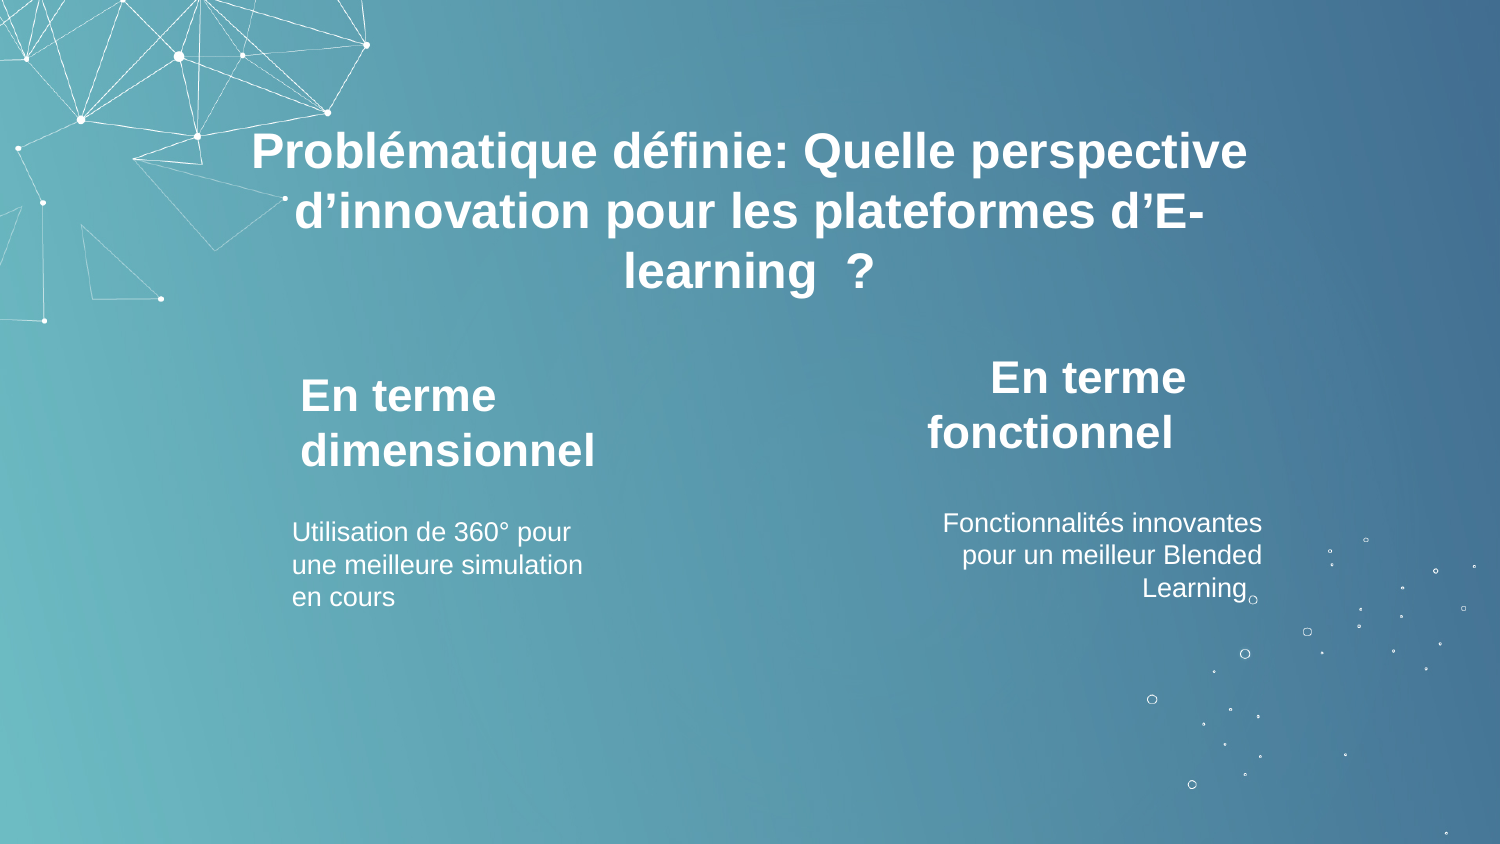

# Problématique définie: Quelle perspective d’innovation pour les plateformes d’E-learning  ?
En terme dimensionnel
En terme fonctionnel
Fonctionnalités innovantes pour un meilleur Blended Learning
Utilisation de 360° pour une meilleure simulation en cours